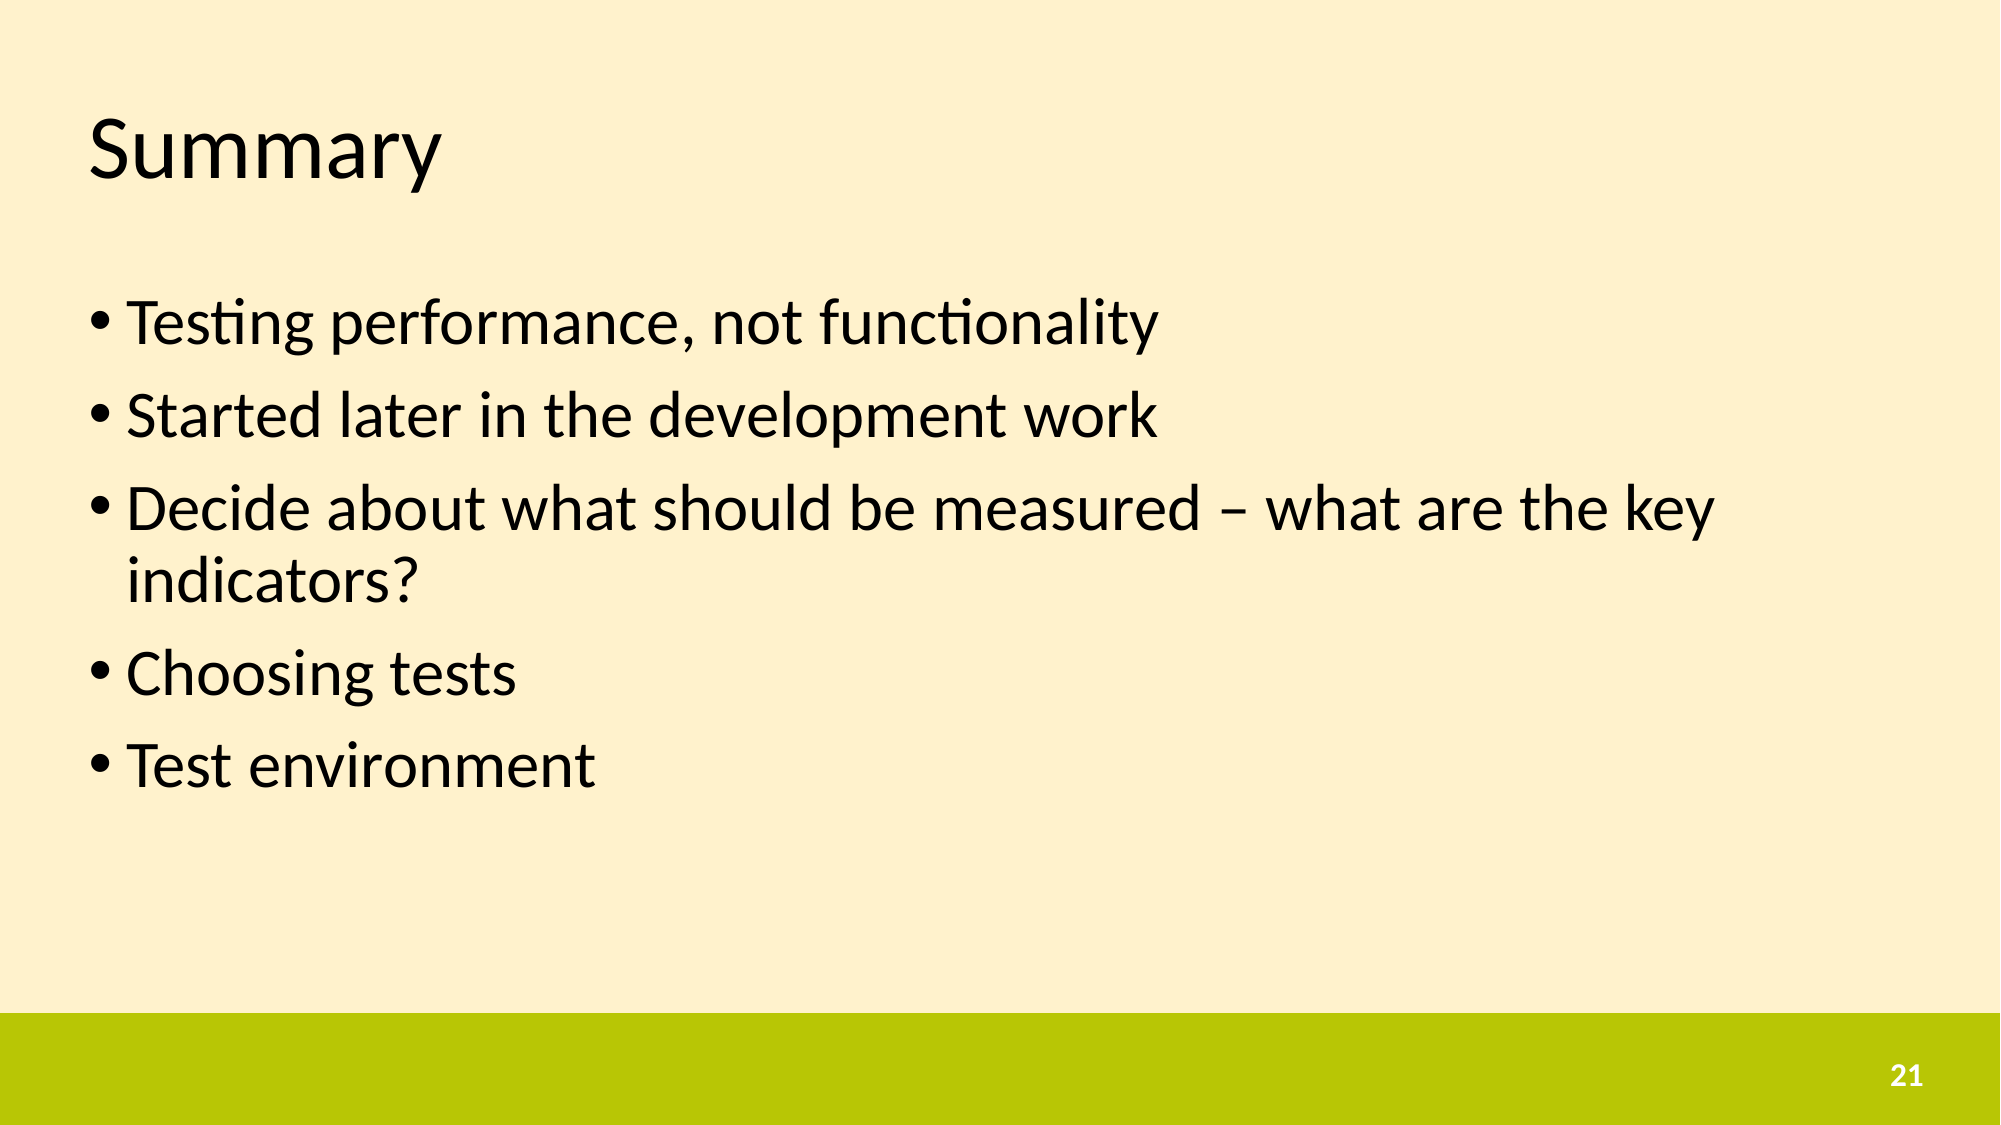

# Summary
Testing performance, not functionality
Started later in the development work
Decide about what should be measured – what are the key indicators?
Choosing tests
Test environment

21